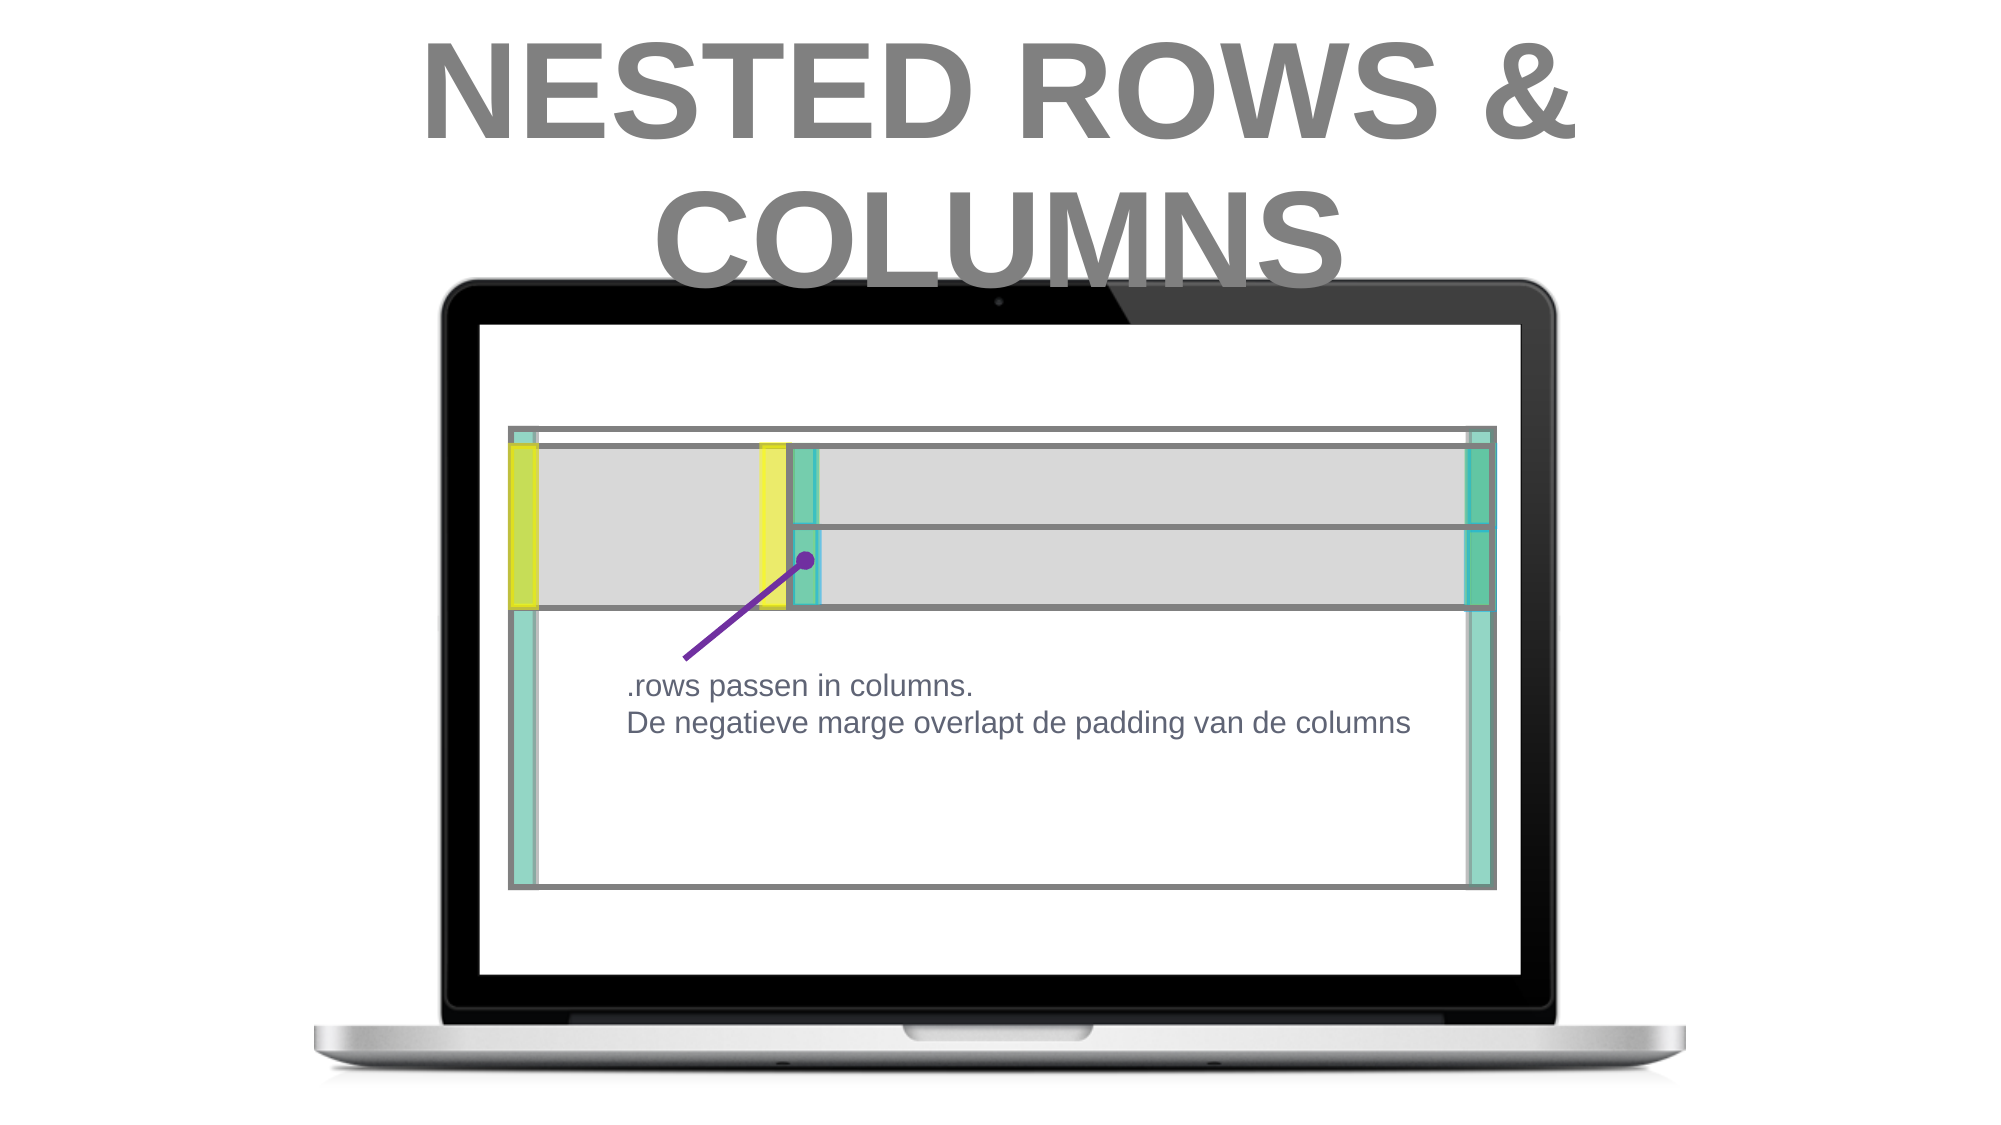

# NESTED ROWS & COLUMNS

.rows passen in columns.
De negatieve marge overlapt de padding van de columns